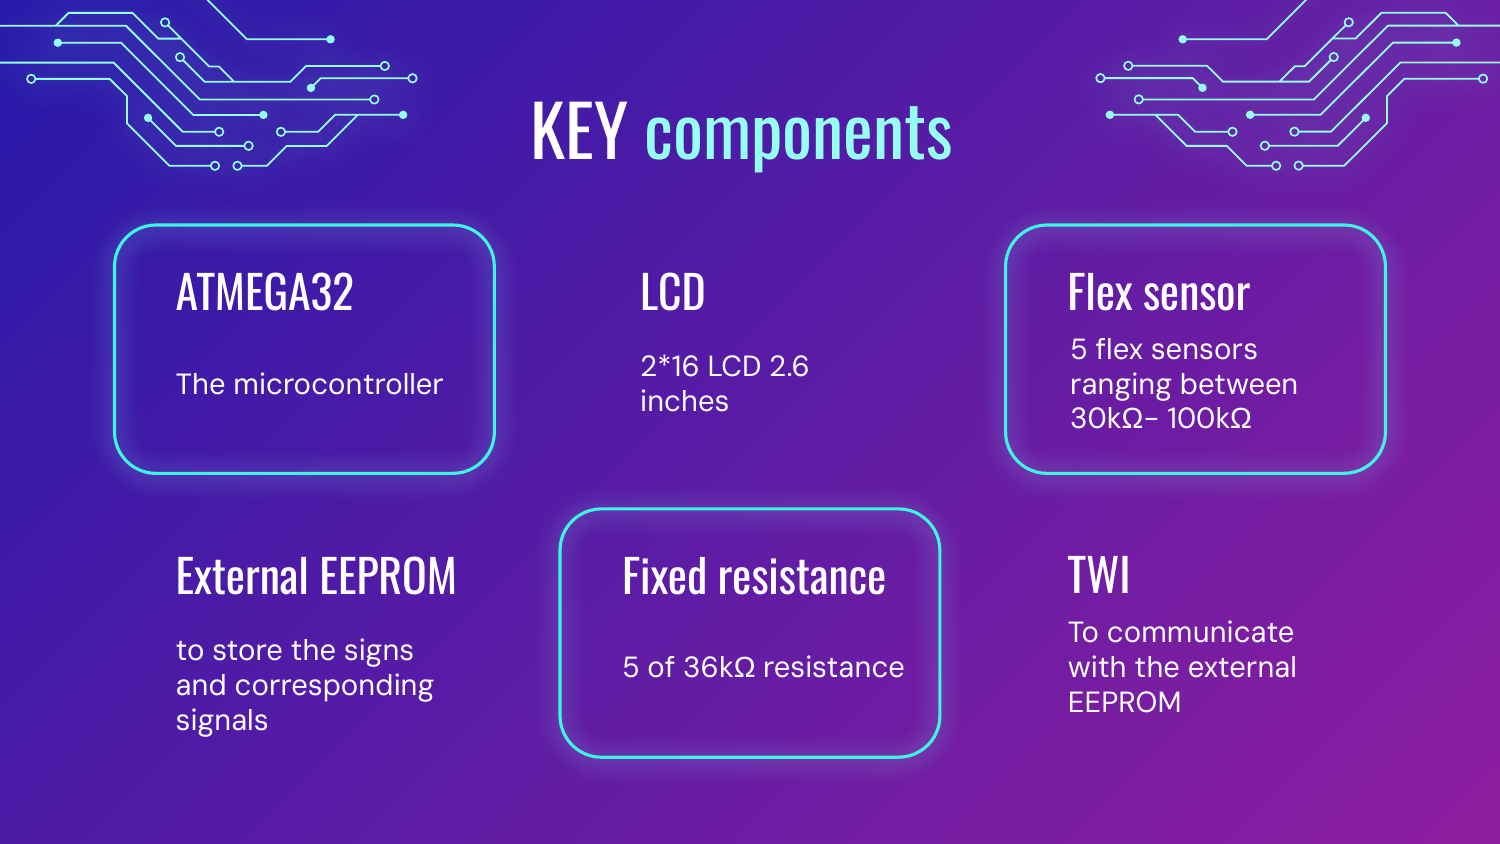

KEY components

# ATMEGA32
LCD
Flex sensor
The microcontroller
2*16 LCD 2.6 inches
5 flex sensors ranging between 30kΩ- 100kΩ

TWI
Fixed resistance
External EEPROM

to store the signs and corresponding signals
To communicate with the external EEPROM
5 of 36kΩ resistance